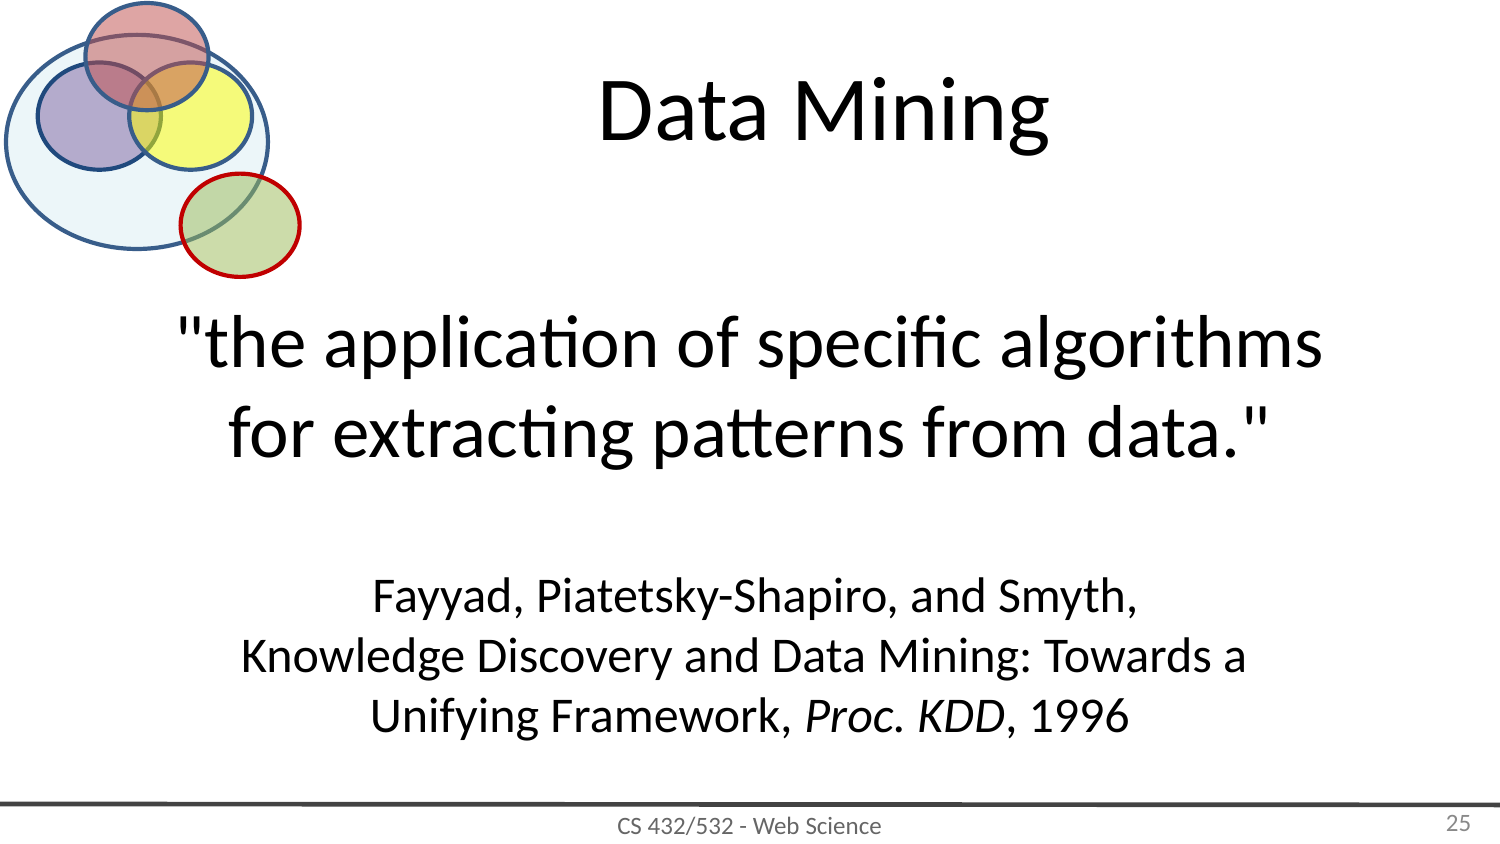

# Data Mining
"the application of specific algorithms for extracting patterns from data."
 Fayyad, Piatetsky-Shapiro, and Smyth,
Knowledge Discovery and Data Mining: Towards a
Unifying Framework, Proc. KDD, 1996
25